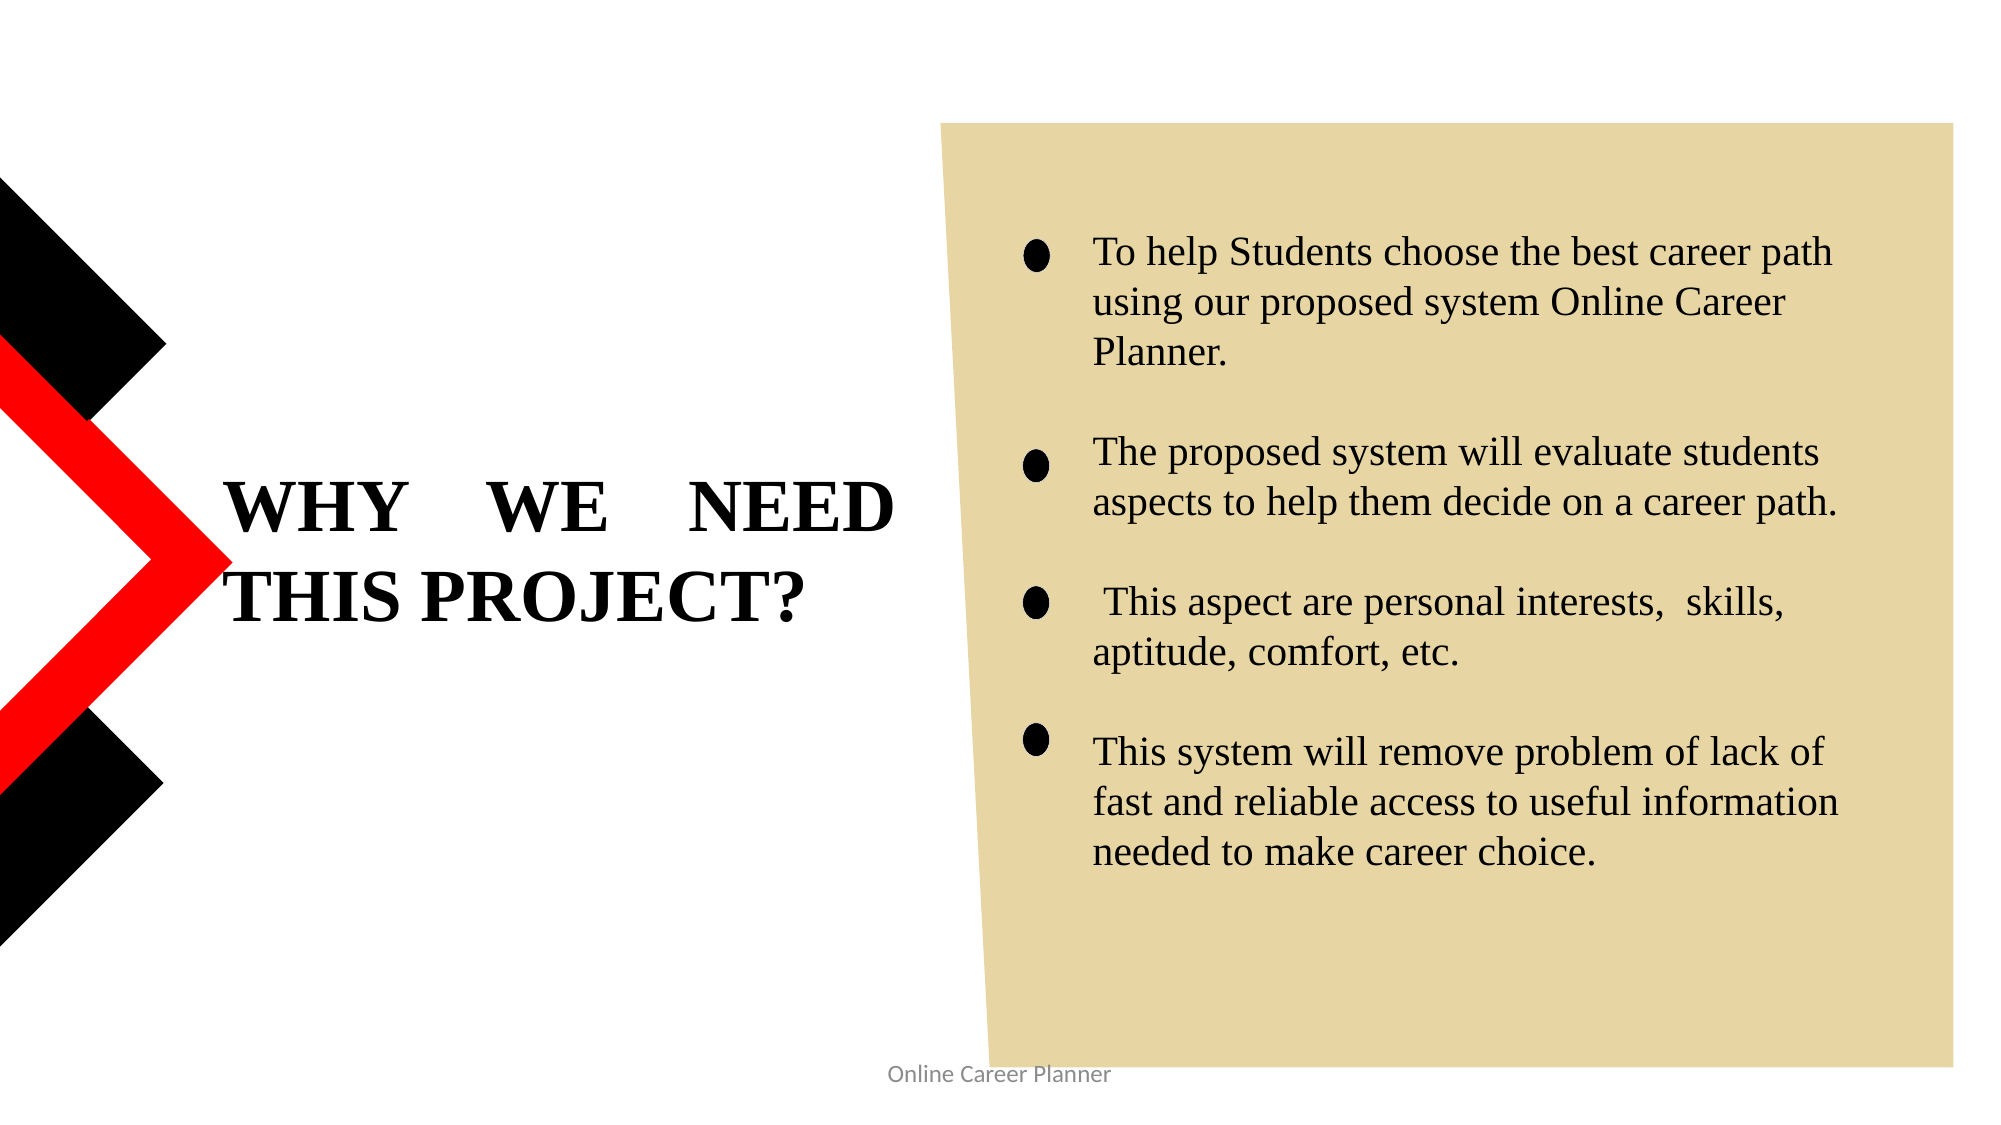

To help Students choose the best career path using our proposed system Online Career Planner.

The proposed system will evaluate students aspects to help them decide on a career path.

 This aspect are personal interests,  skills, aptitude, comfort, etc.

This system will remove problem of lack of fast and reliable access to useful information needed to make career choice.

WHY WE NEED THIS PROJECT?

Online Career Planner